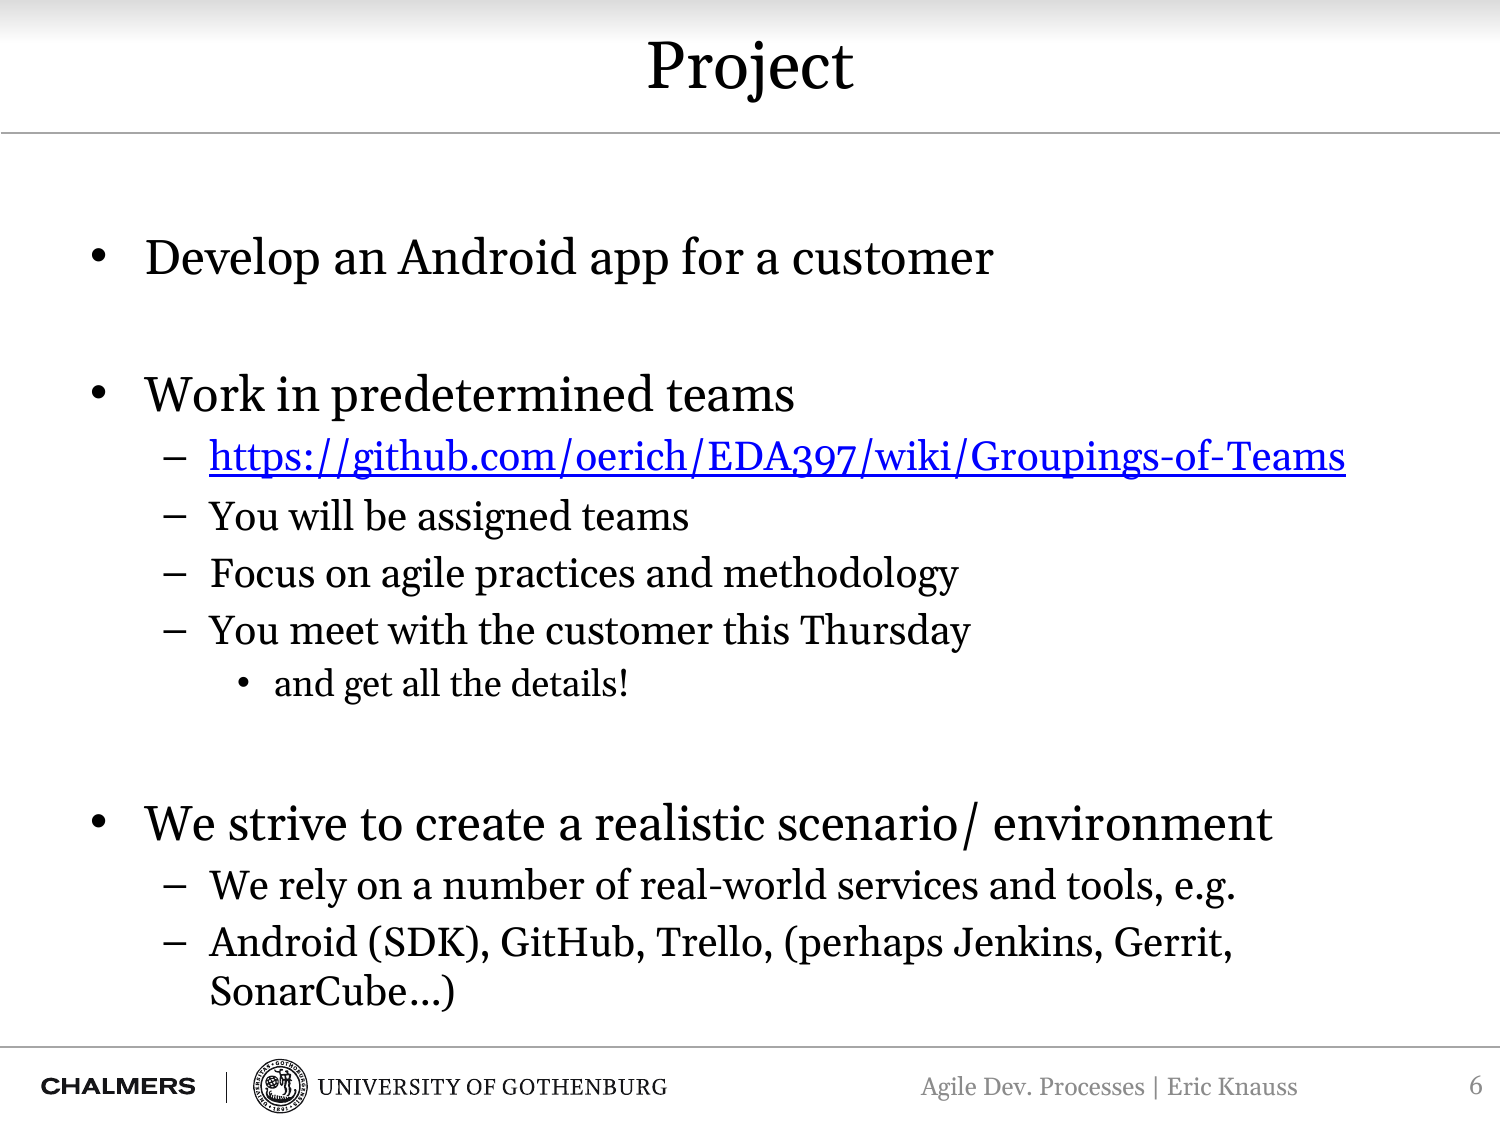

# Project

Develop an Android app for a customer

Work in predetermined teams
https://github.com/oerich/EDA397/wiki/Groupings-of-Teams
You will be assigned teams
Focus on agile practices and methodology
You meet with the customer this Thursday
and get all the details!

We strive to create a realistic scenario/ environment
We rely on a number of real-world services and tools, e.g.
Android (SDK), GitHub, Trello, (perhaps Jenkins, Gerrit, SonarCube…)

6
Agile Dev. Processes | Eric Knauss